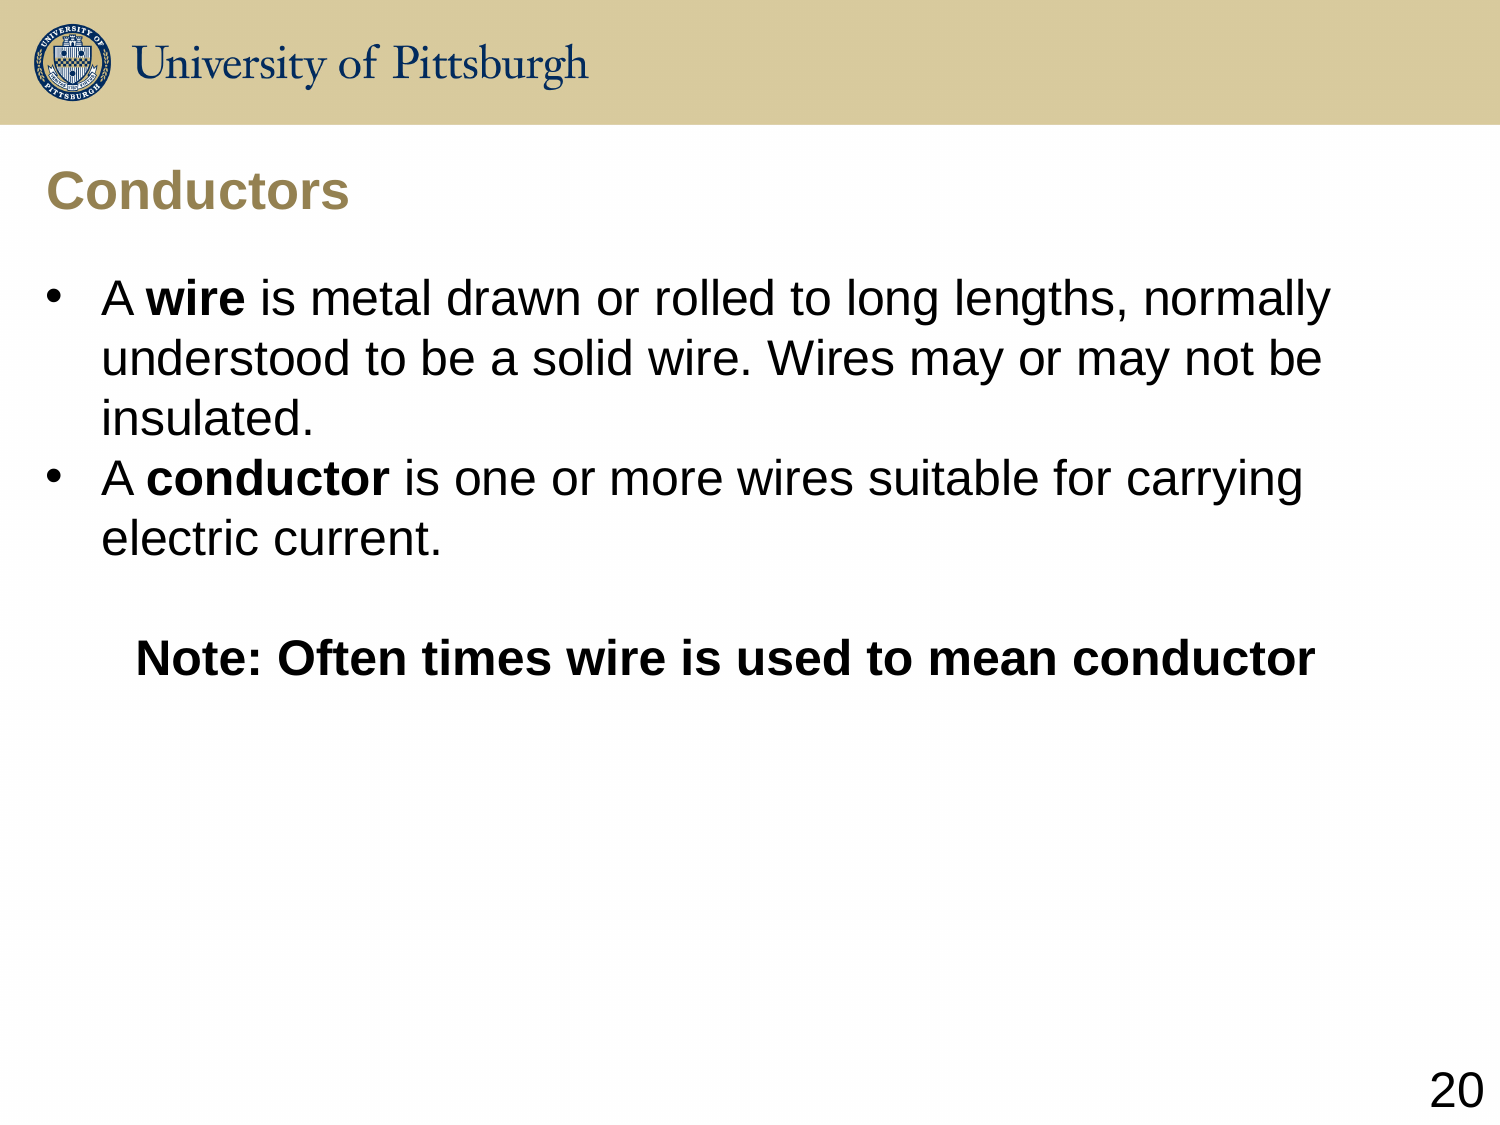

Conductors
A wire is metal drawn or rolled to long lengths, normally understood to be a solid wire. Wires may or may not be insulated.
A conductor is one or more wires suitable for carrying electric current.

Note: Often times wire is used to mean conductor
20